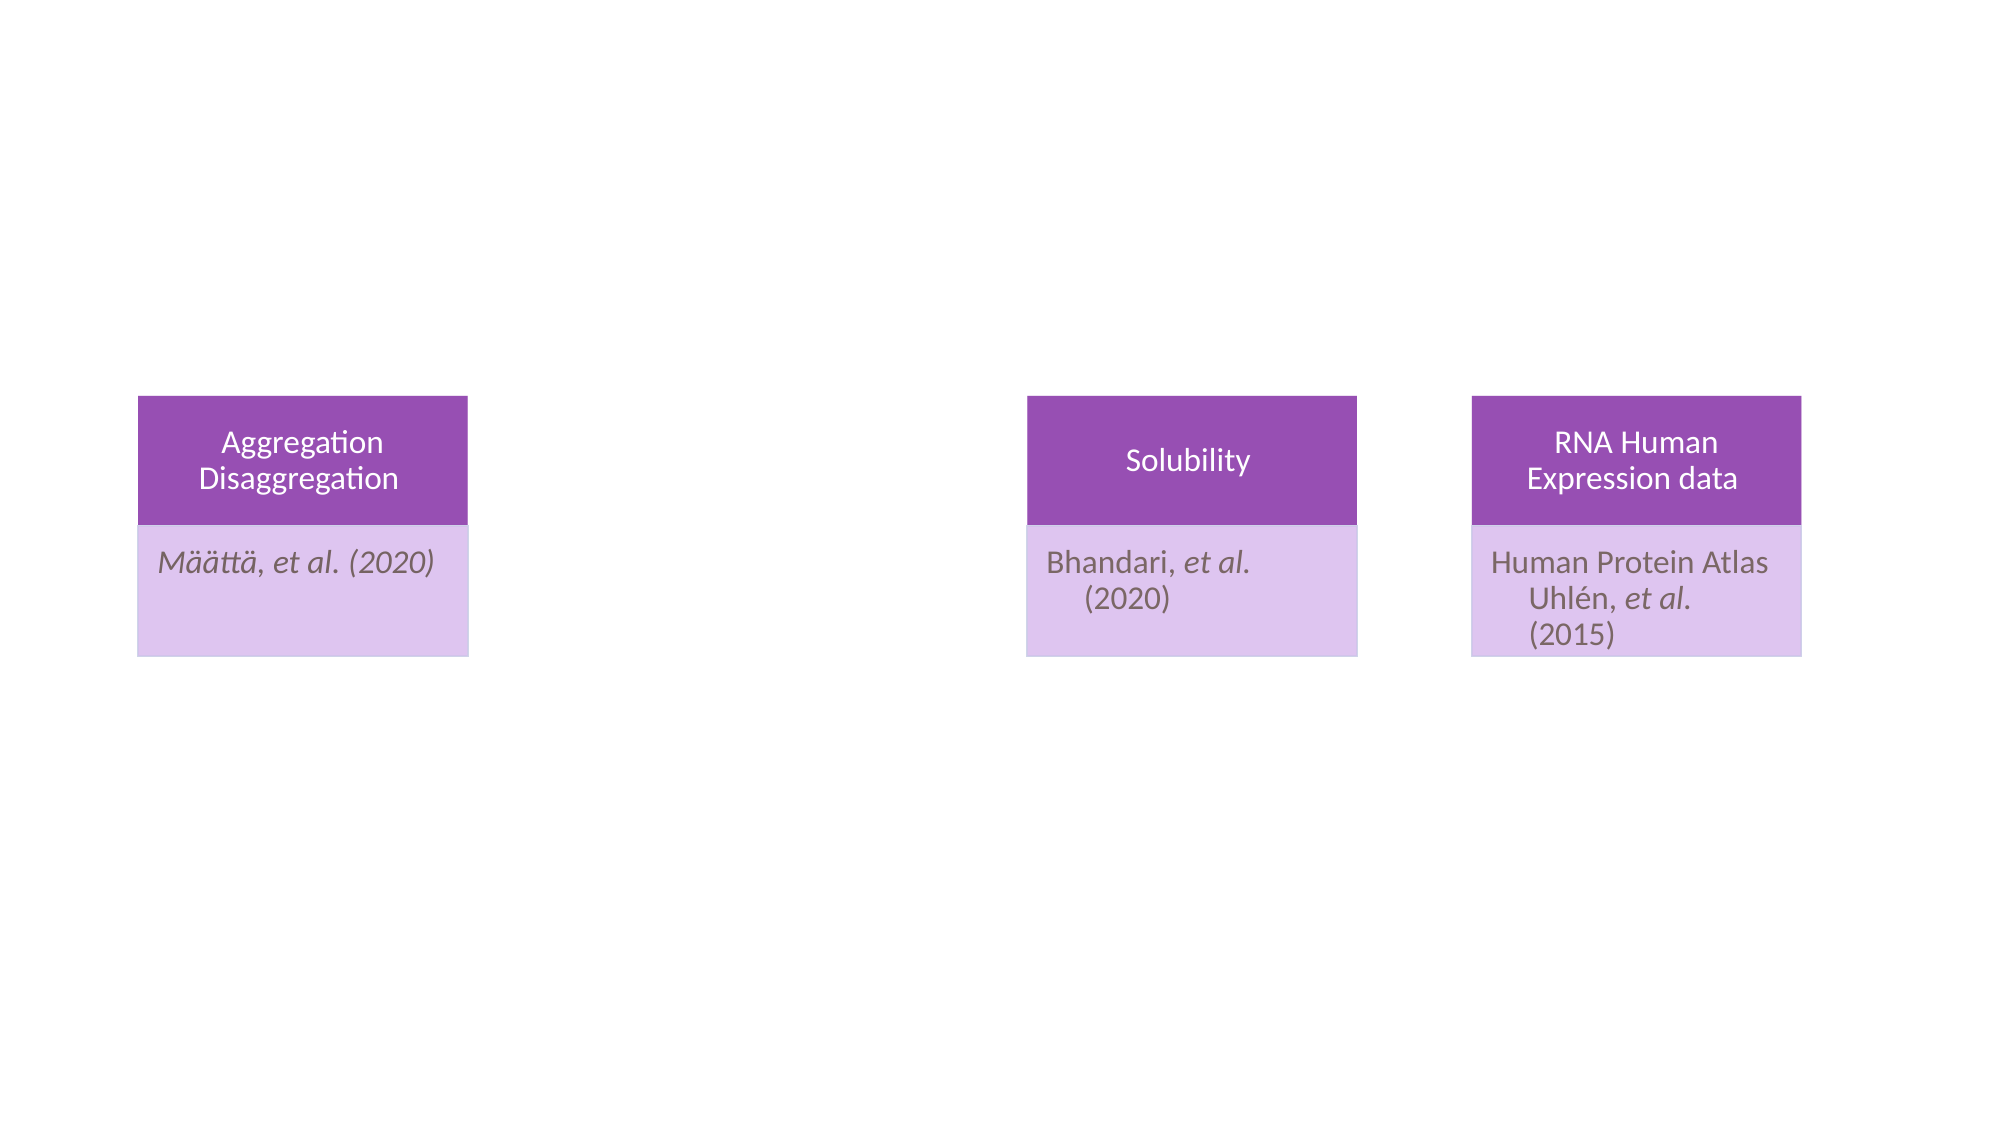

Aggregation Disaggregation

Solubility

RNA Human Expression data

Määttä, et al. (2020)

Bhandari, et al. (2020)

Human Protein Atlas Uhlén, et al. (2015)